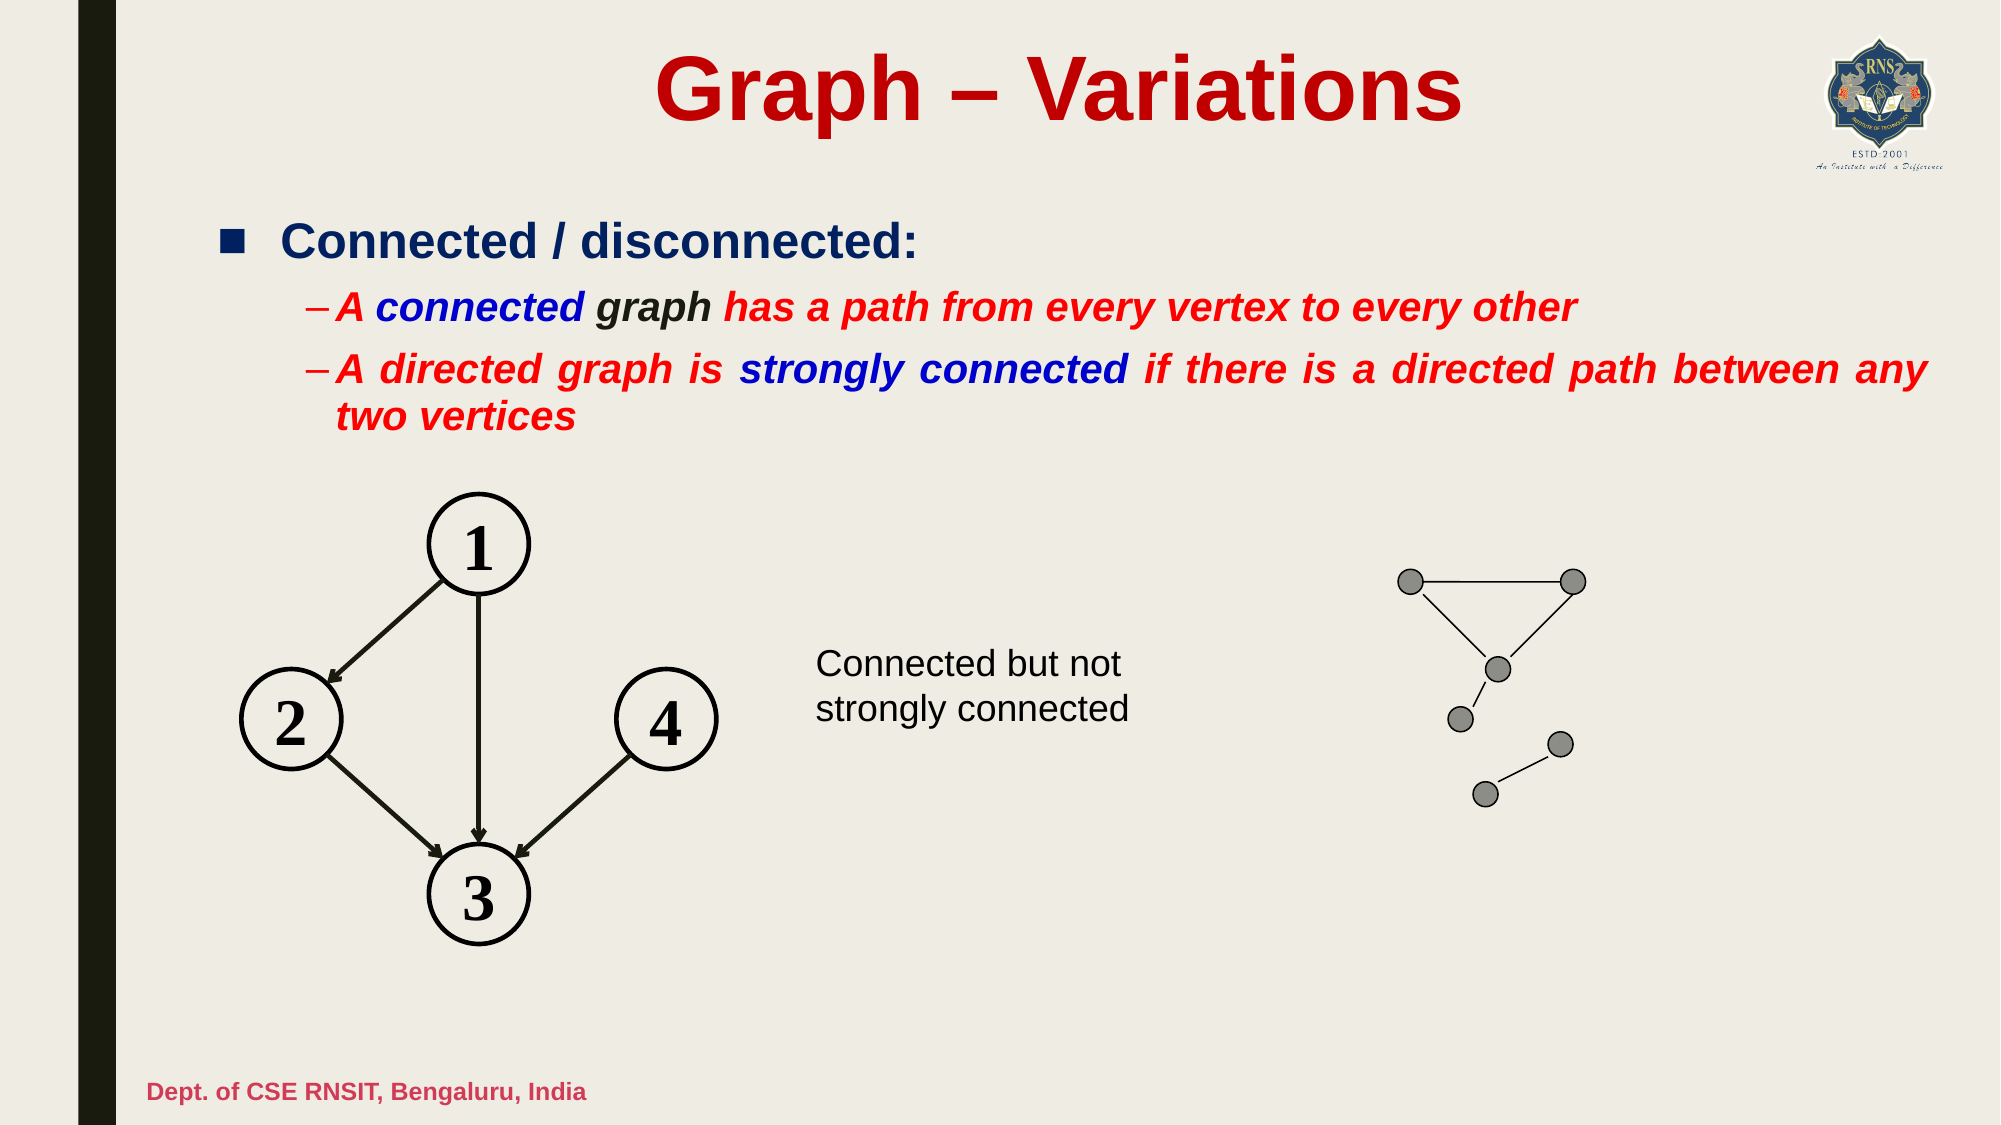

# Graph – Variations
Connected / disconnected:
A connected graph has a path from every vertex to every other
A directed graph is strongly connected if there is a directed path between any two vertices

1

Connected but not strongly connected

2
4

3
Dept. of CSE RNSIT, Bengaluru, India